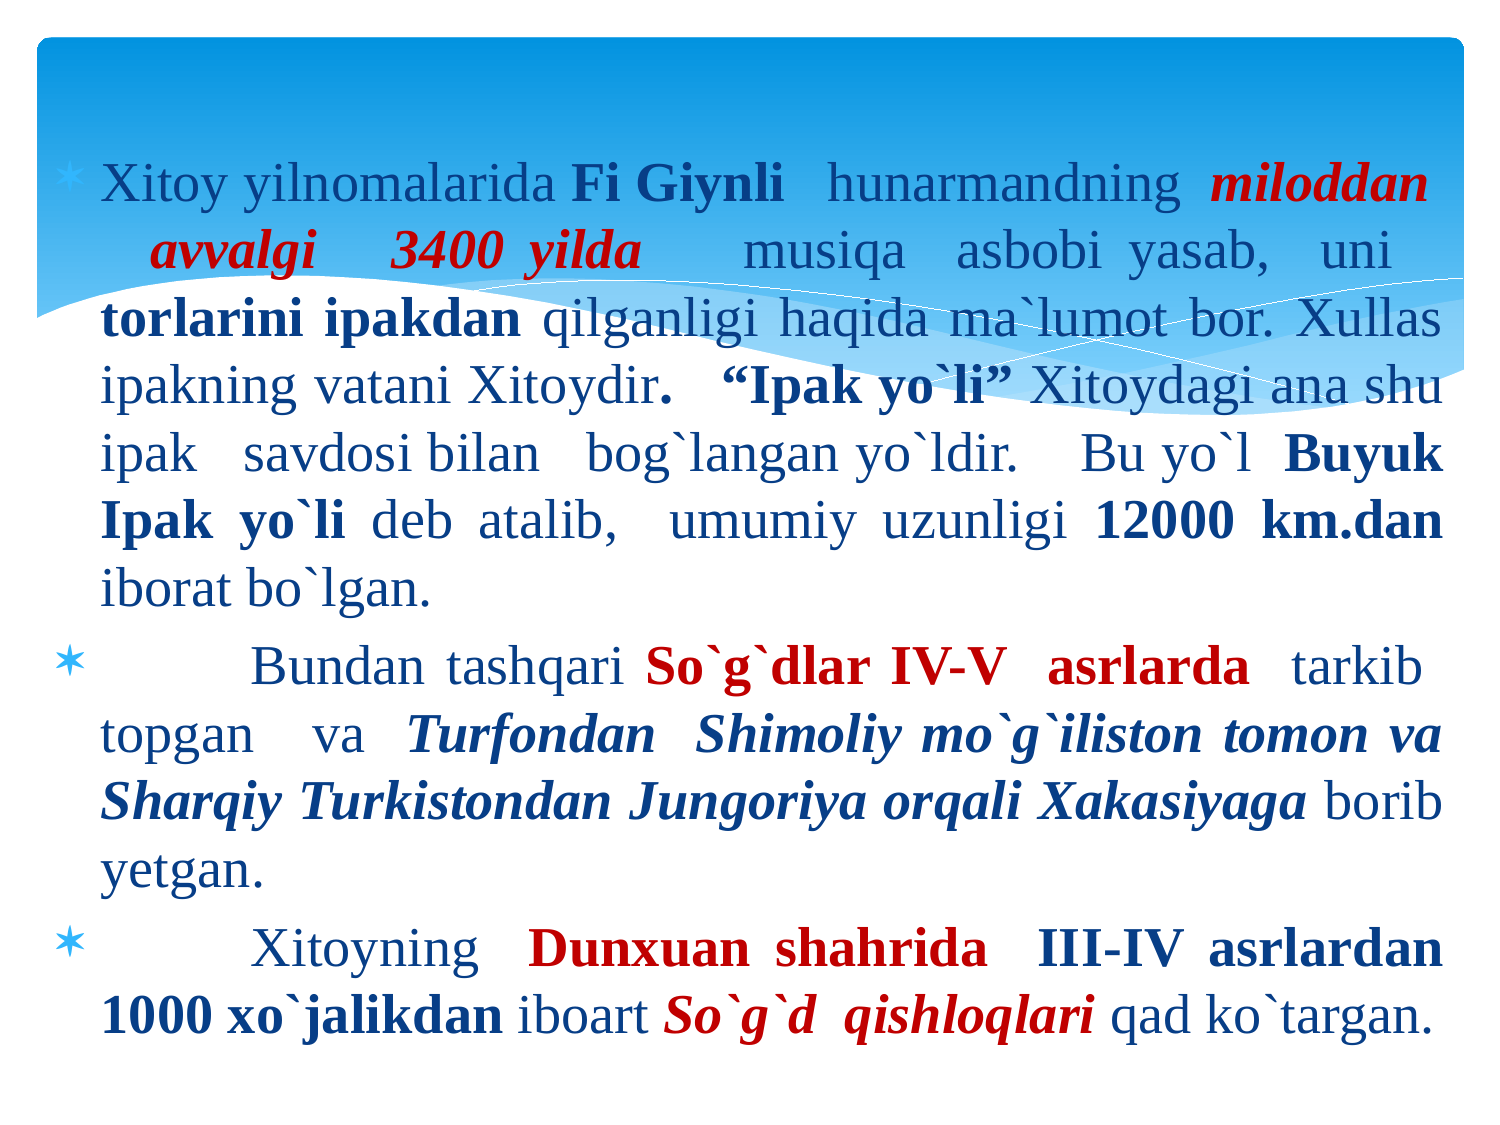

Xitoy yilnomalarida Fi Giynli   hunarmandning  miloddan    avvalgi   3400 yilda    musiqa  asbobi yasab,  uni   torlarini ipakdan qilganligi haqida ma`lumot bor. Xullas ipakning vatani Xitoydir.   “Ipak yo`li” Xitoydagi ana shu ipak   savdosi bilan   bog`langan yo`ldir.    Bu yo`l  Buyuk Ipak yo`li deb atalib,  umumiy uzunligi 12000 km.dan iborat bo`lgan.
	Bundan tashqari So`g`dlar IV-V  asrlarda  tarkib  topgan   va  Turfondan  Shimoliy mo`g`iliston tomon va Sharqiy Turkistondan Jungoriya orqali Xakasiyaga borib yetgan.
	Xitoyning  Dunxuan shahrida  III-IV asrlardan 1000 xo`jalikdan iboart So`g`d  qishloqlari qad ko`targan.